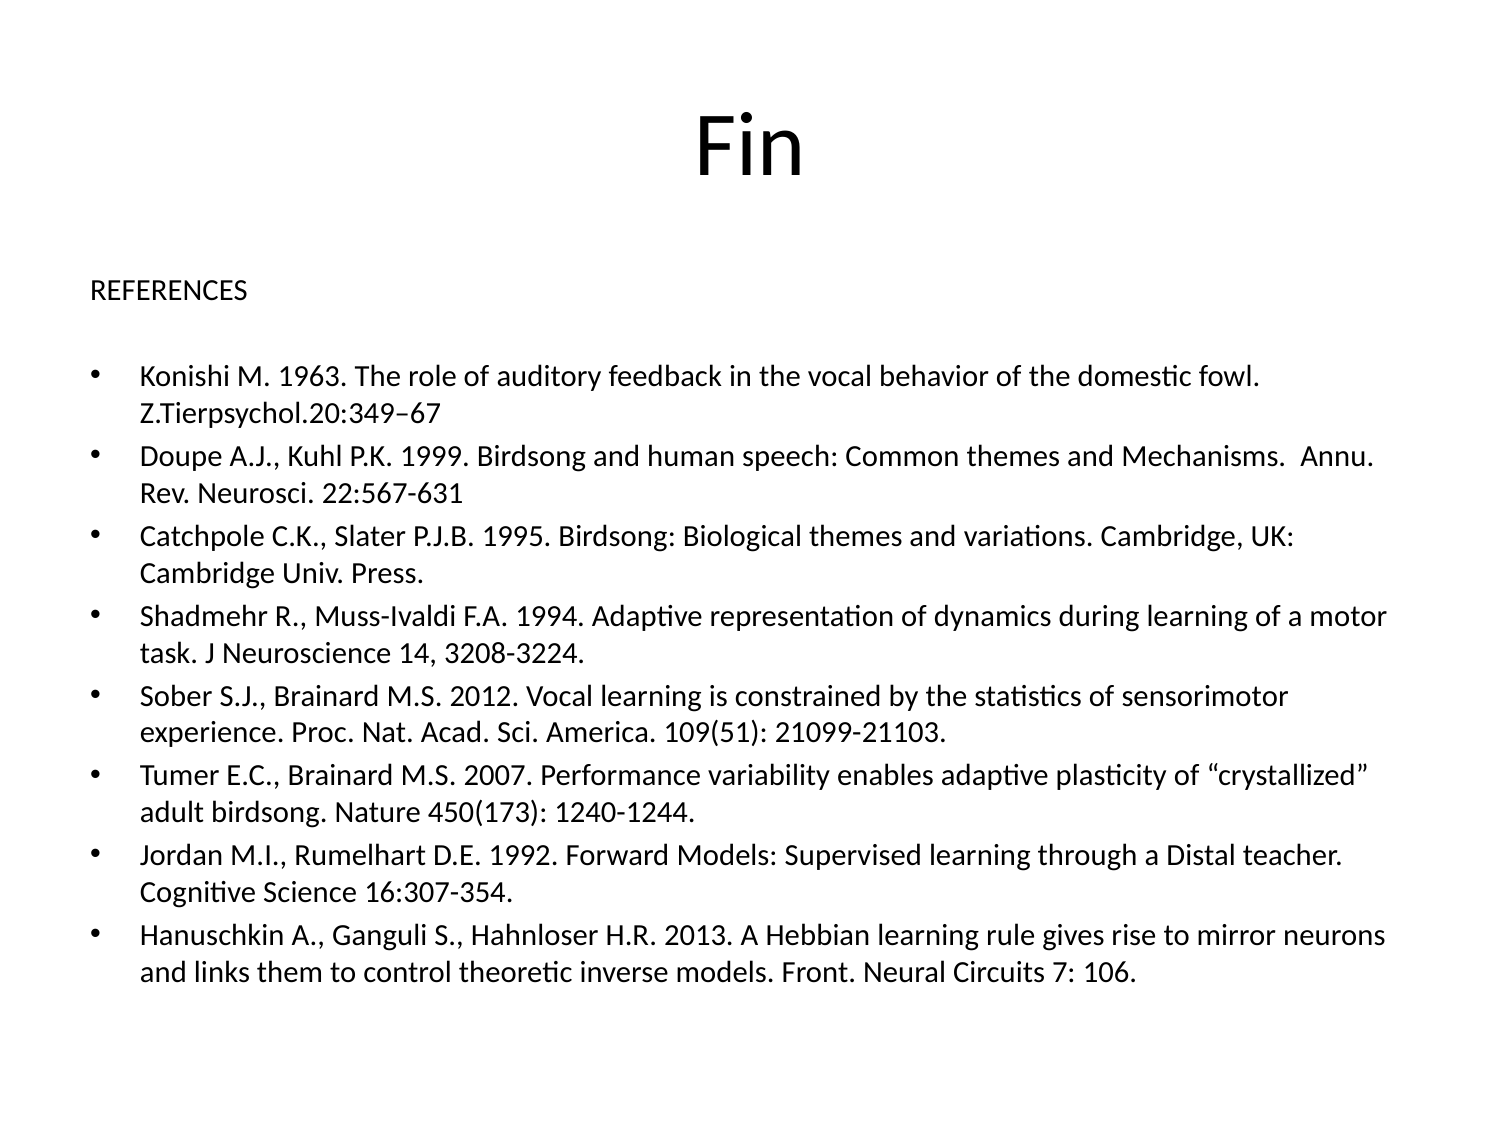

# Fin
REFERENCES

Konishi M. 1963. The role of auditory feedback in the vocal behavior of the domestic fowl. Z.Tierpsychol.20:349–67
Doupe A.J., Kuhl P.K. 1999. Birdsong and human speech: Common themes and Mechanisms.  Annu. Rev. Neurosci. 22:567-631
Catchpole C.K., Slater P.J.B. 1995. Birdsong: Biological themes and variations. Cambridge, UK: Cambridge Univ. Press.
Shadmehr R., Muss-Ivaldi F.A. 1994. Adaptive representation of dynamics during learning of a motor task. J Neuroscience 14, 3208-3224.
Sober S.J., Brainard M.S. 2012. Vocal learning is constrained by the statistics of sensorimotor experience. Proc. Nat. Acad. Sci. America. 109(51): 21099-21103.
Tumer E.C., Brainard M.S. 2007. Performance variability enables adaptive plasticity of “crystallized” adult birdsong. Nature 450(173): 1240-1244.
Jordan M.I., Rumelhart D.E. 1992. Forward Models: Supervised learning through a Distal teacher. Cognitive Science 16:307-354.
Hanuschkin A., Ganguli S., Hahnloser H.R. 2013. A Hebbian learning rule gives rise to mirror neurons and links them to control theoretic inverse models. Front. Neural Circuits 7: 106.